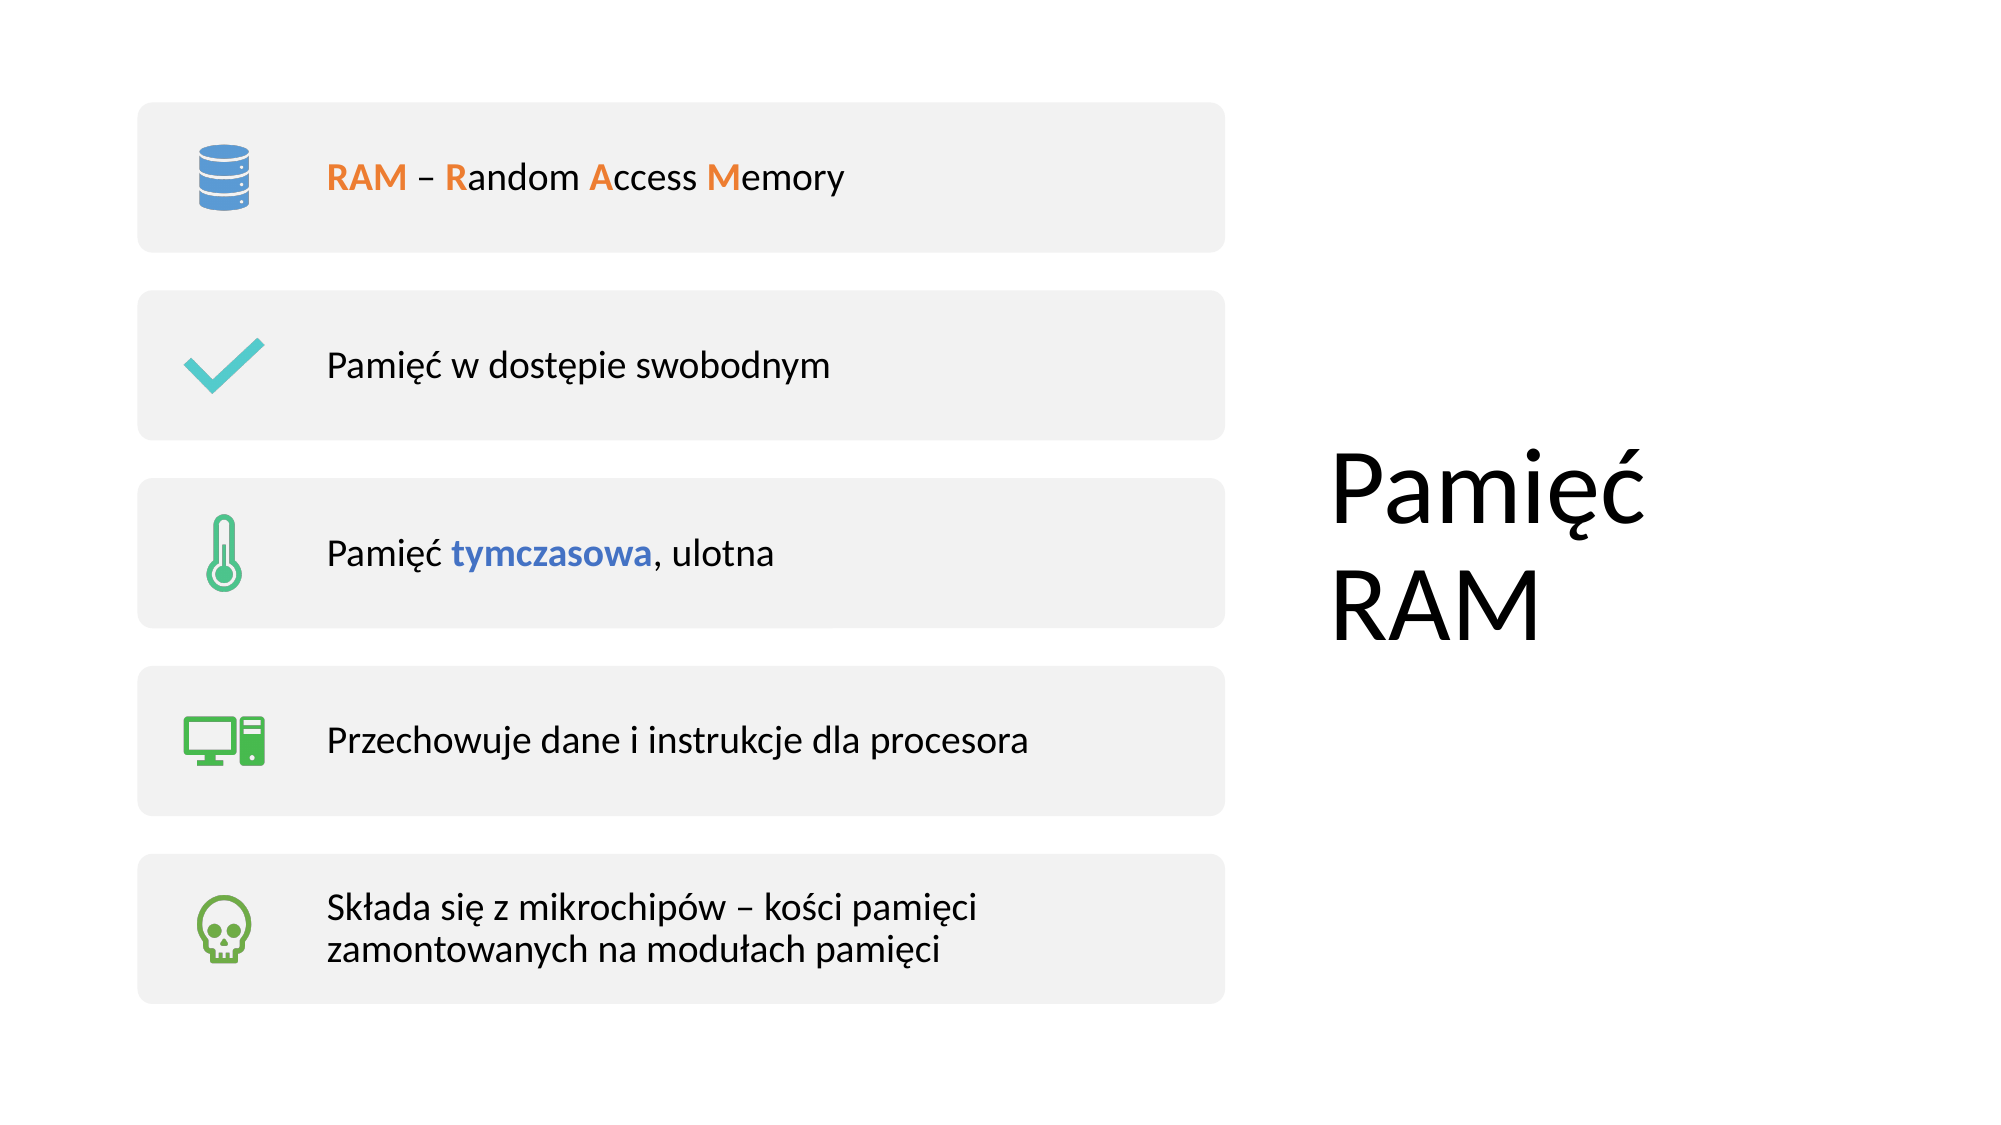

# Pamięć RAM
RAM – Random Access Memory
Pamięć w dostępie swobodnym
Pamięć tymczasowa, ulotna
Przechowuje dane i instrukcje dla procesora
Składa się z mikrochipów – kości pamięci zamontowanych na modułach pamięci